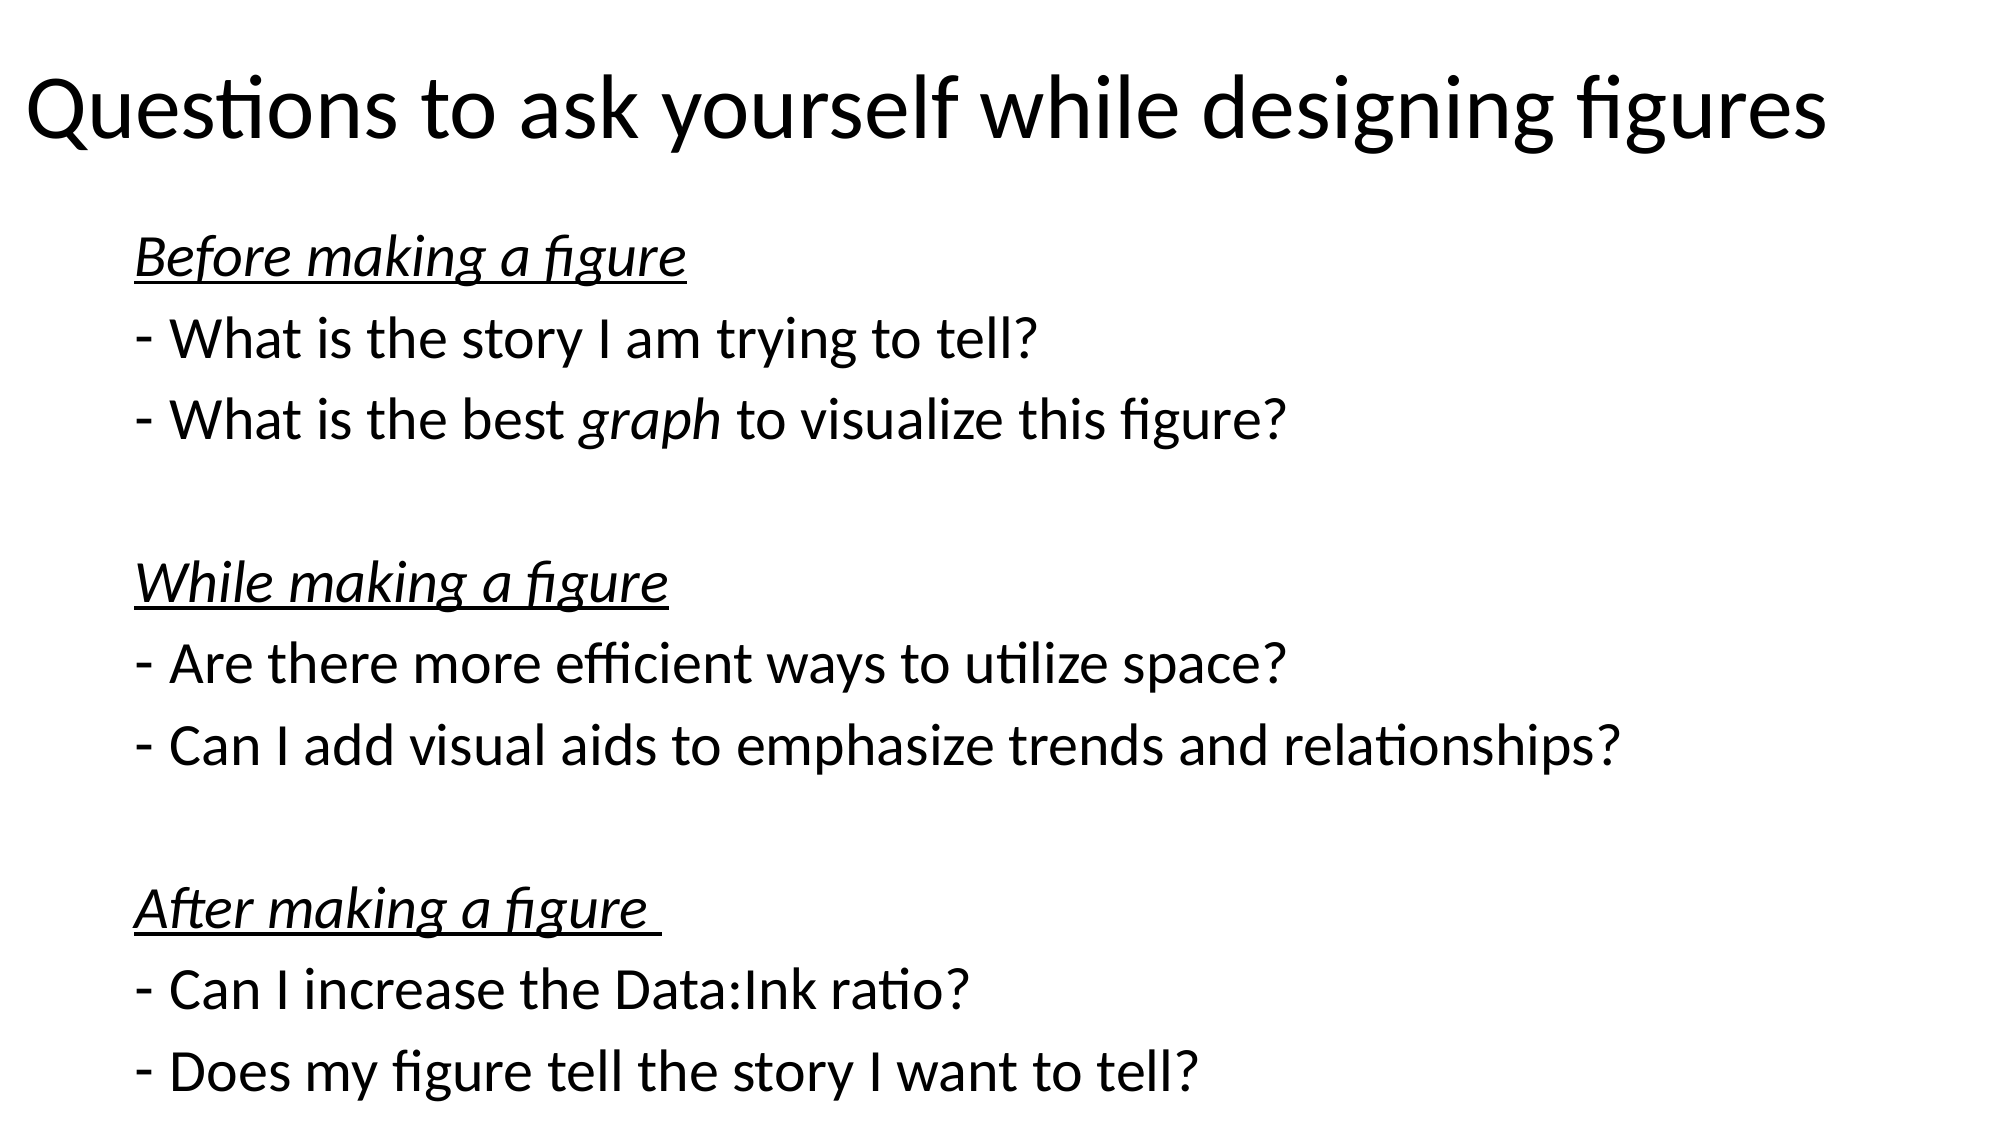

# Questions to ask yourself while designing figures
Before making a figure
What is the story I am trying to tell?
What is the best graph to visualize this figure?

While making a figure
Are there more efficient ways to utilize space?
Can I add visual aids to emphasize trends and relationships?

After making a figure
Can I increase the Data:Ink ratio?
Does my figure tell the story I want to tell?